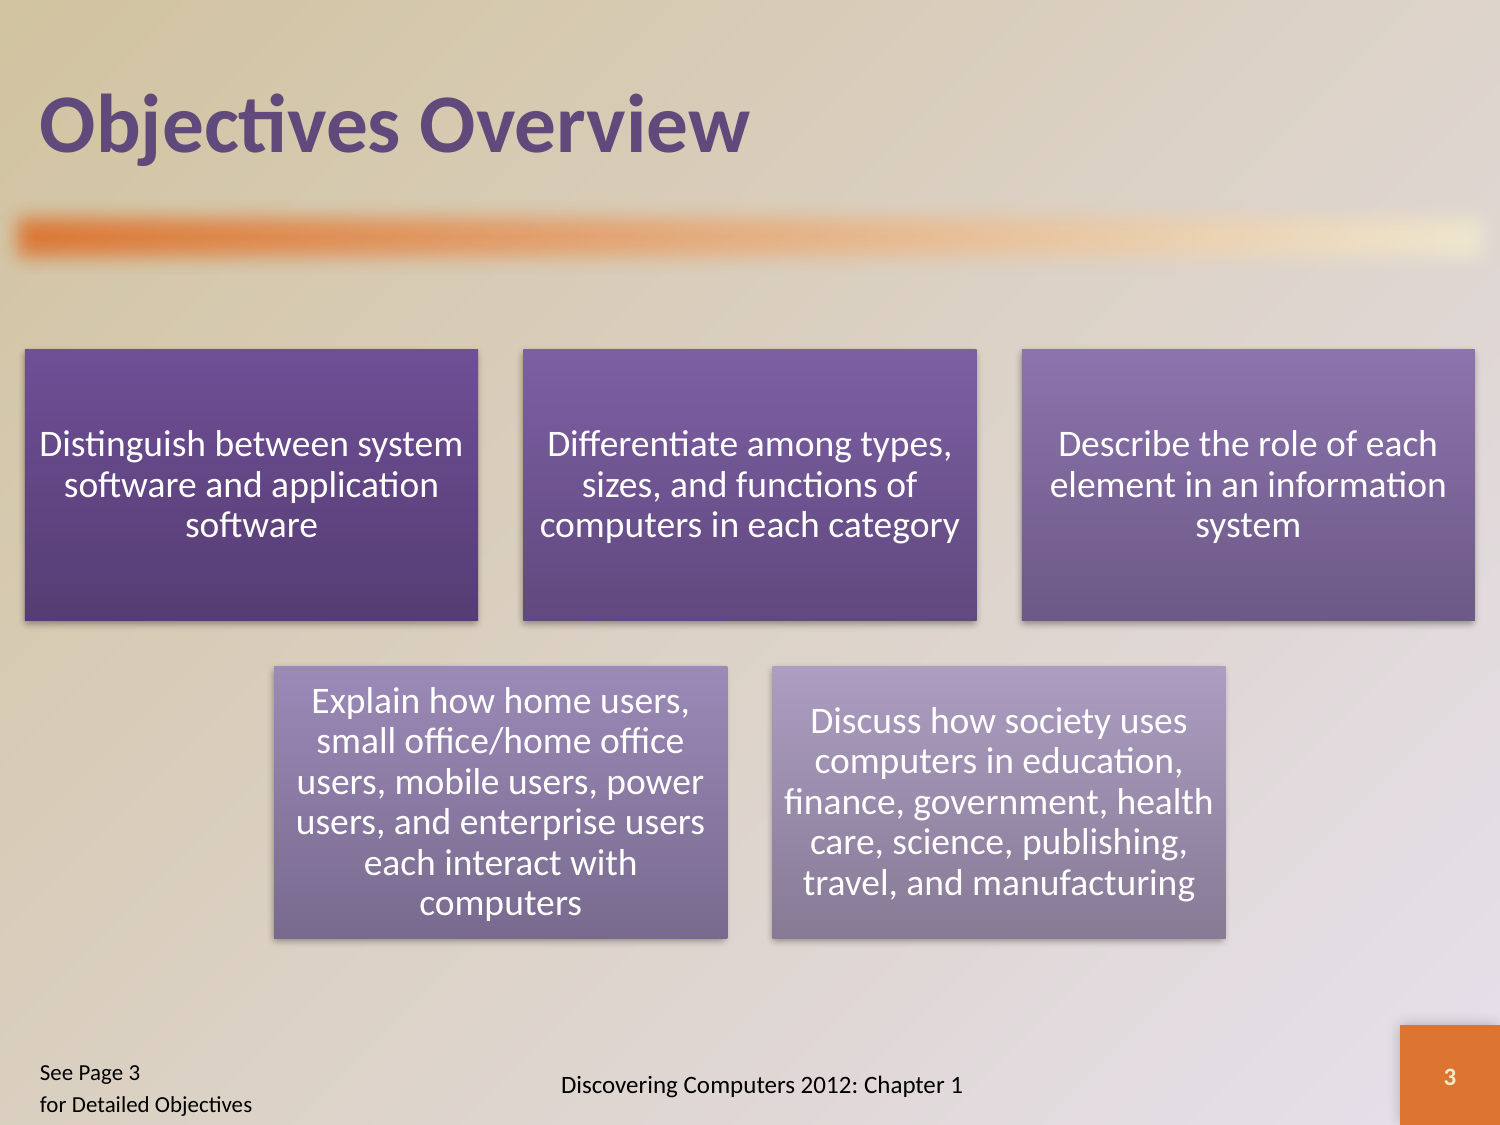

# Objectives Overview
Distinguish between system software and application software
Differentiate among types, sizes, and functions of computers in each category
Describe the role of each element in an information system
Explain how home users, small office/home office users, mobile users, power users, and enterprise users each interact with computers
Discuss how society uses computers in education, finance, government, health care, science, publishing, travel, and manufacturing
3
Discovering Computers 2012: Chapter 1
See Page 3
for Detailed Objectives